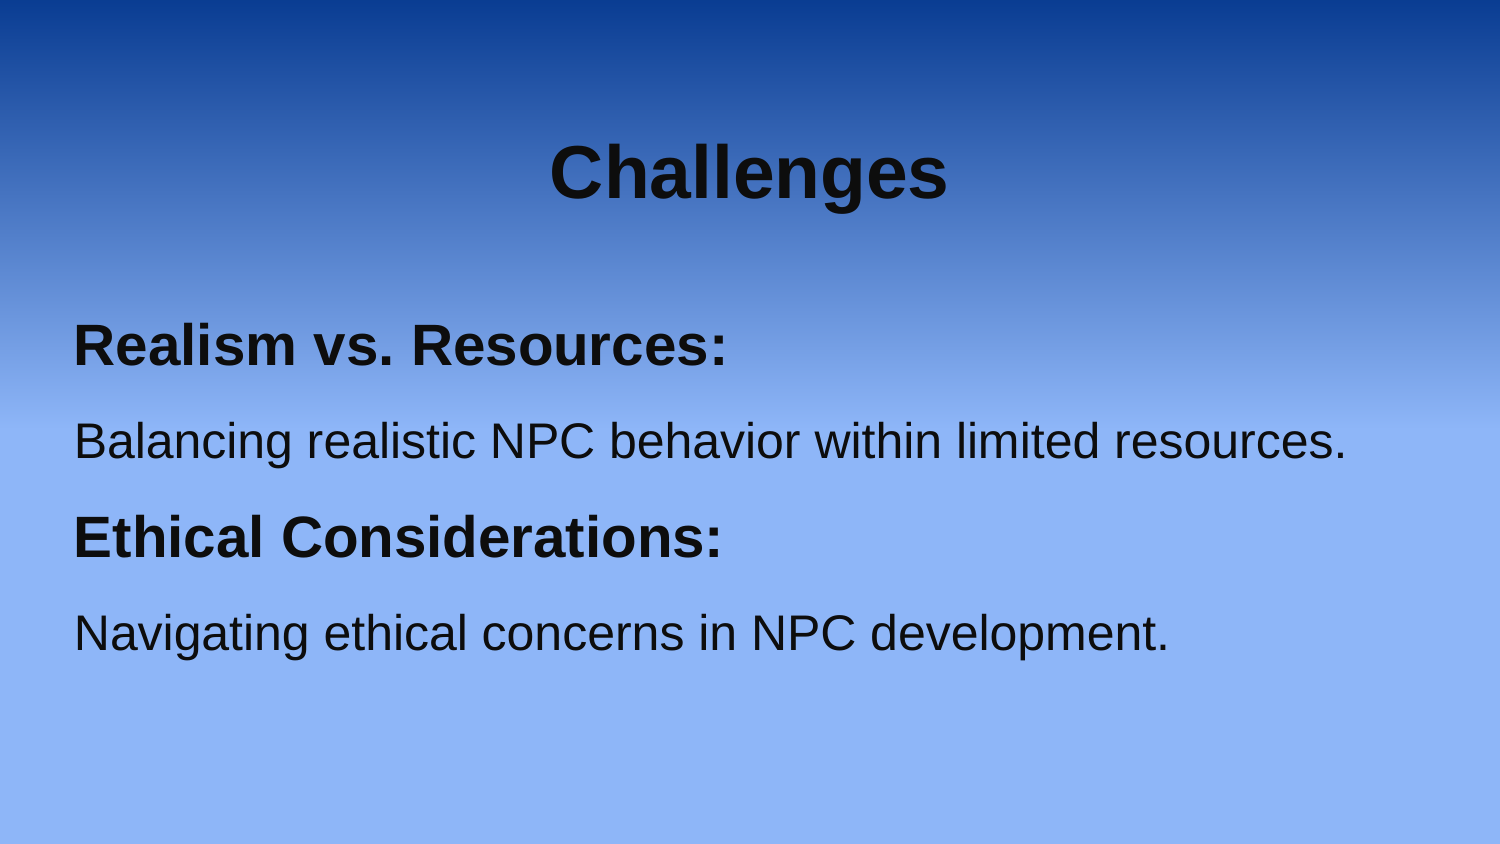

Challenges
Realism vs. Resources:
Balancing realistic NPC behavior within limited resources.
Ethical Considerations:
Navigating ethical concerns in NPC development.